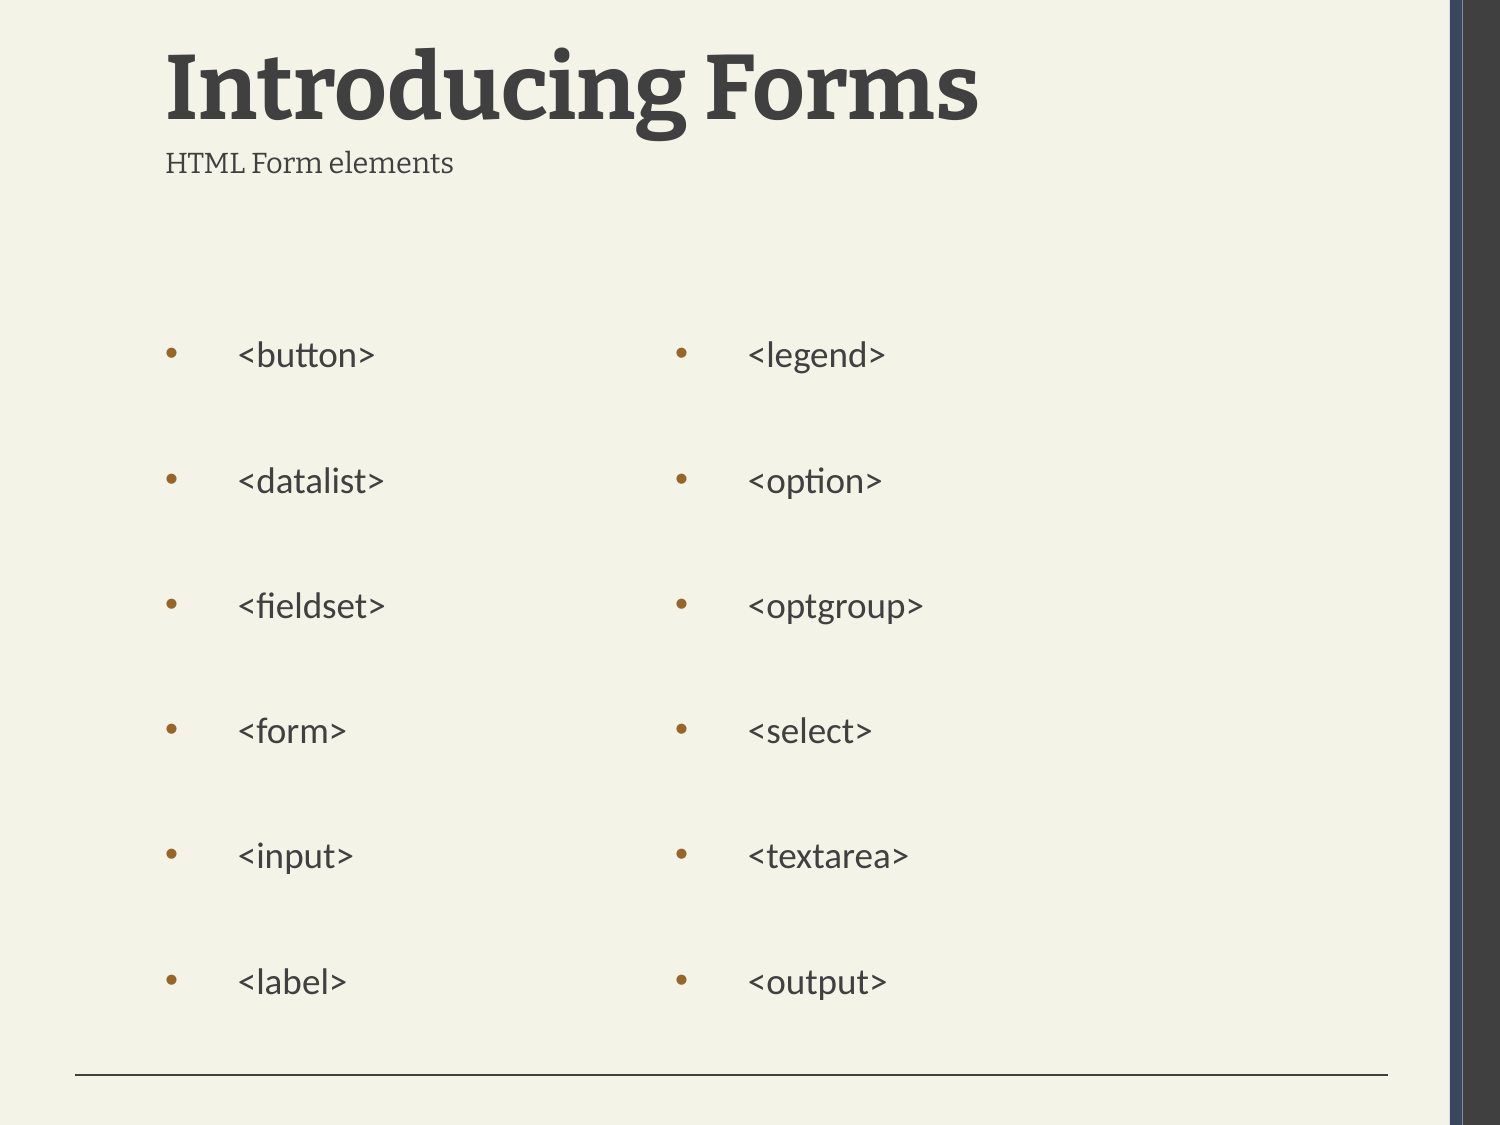

# Introducing Forms
HTML Form elements
<button>
<datalist>
<fieldset>
<form>
<input>
<label>
<legend>
<option>
<optgroup>
<select>
<textarea>
<output>